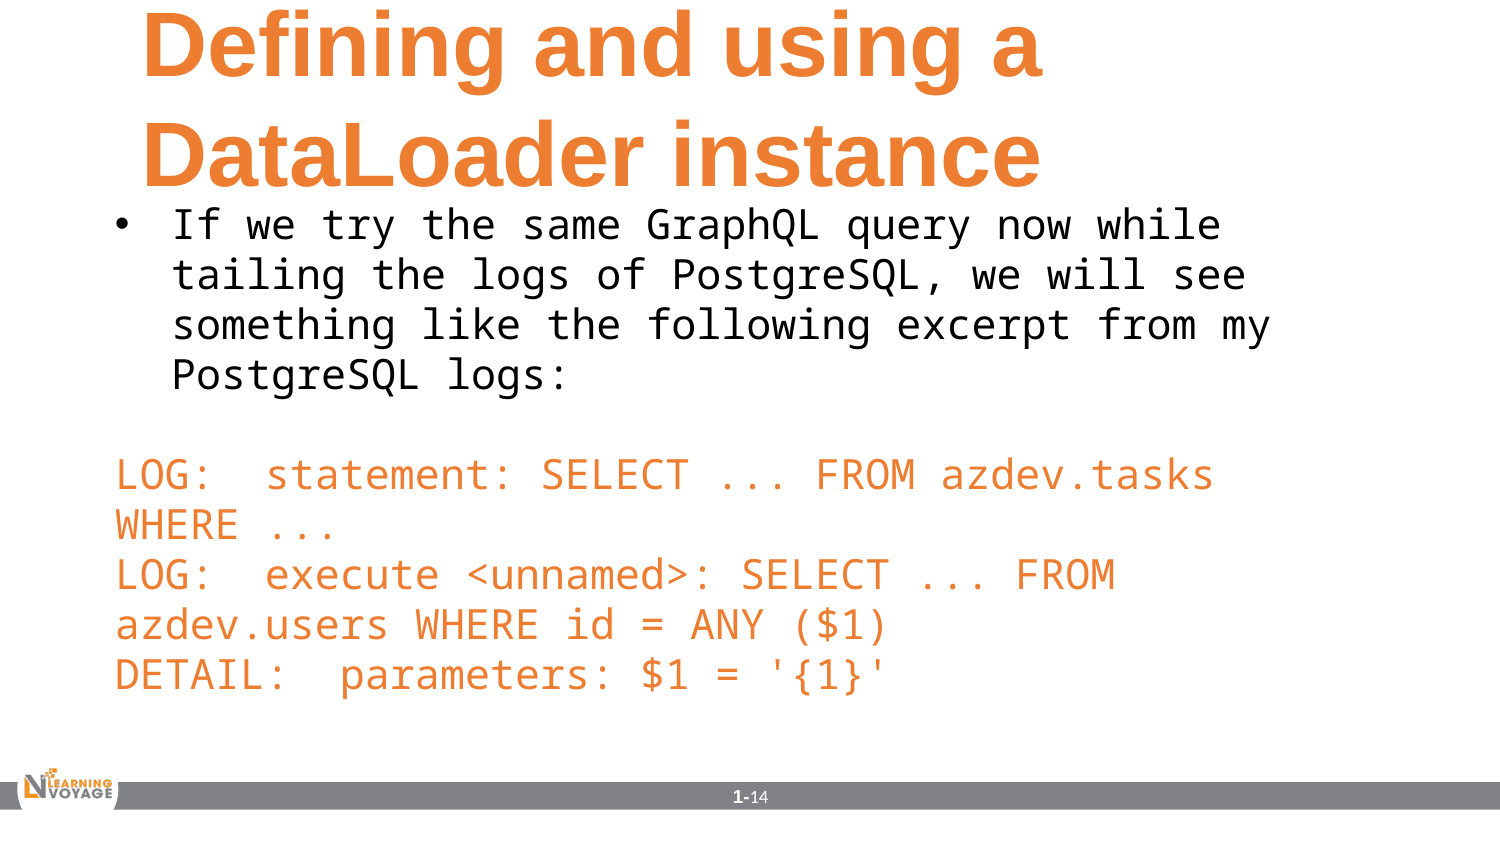

Defining and using a DataLoader instance
If we try the same GraphQL query now while tailing the logs of PostgreSQL, we will see something like the following excerpt from my PostgreSQL logs:

LOG:  statement: SELECT ... FROM azdev.tasks WHERE ...
LOG:  execute <unnamed>: SELECT ... FROM azdev.users WHERE id = ANY ($1)
DETAIL:  parameters: $1 = '{1}'
1-14